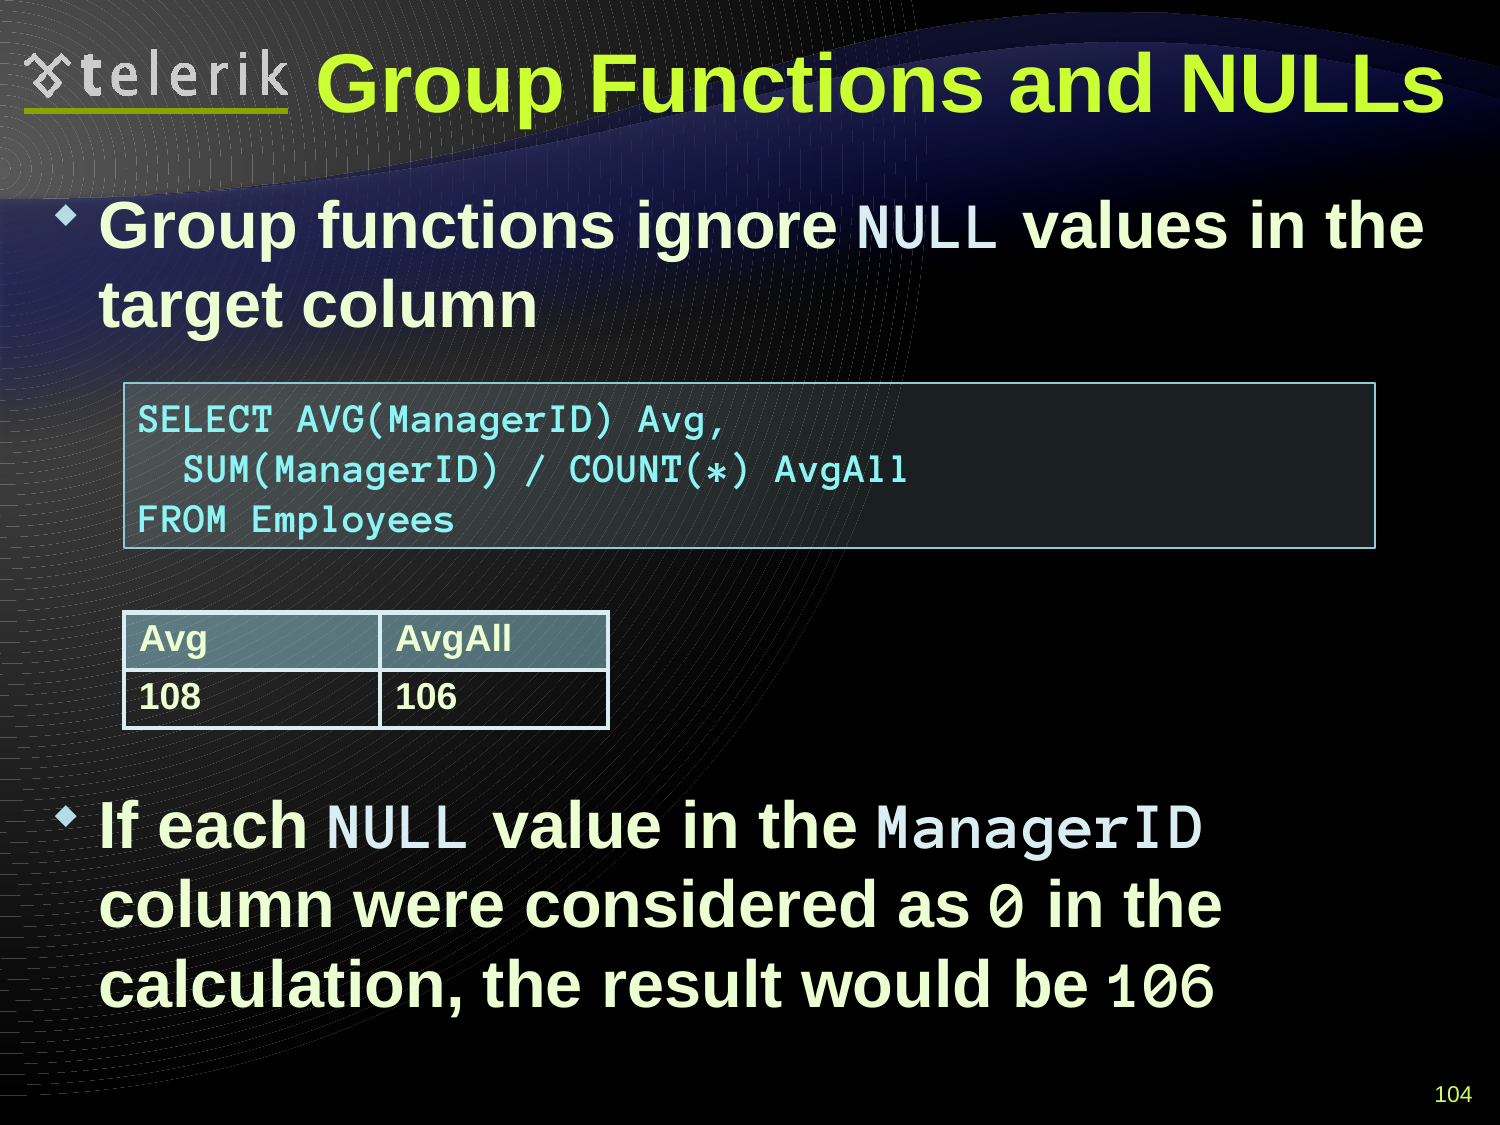

# Group Functions and NULLs
Group functions ignore NULL values in the target column

If each NULL value in the ManagerID column were considered as 0 in the calculation, the result would be 106
SELECT AVG(ManagerID) Avg,
  SUM(ManagerID) / COUNT(*) AvgAll
FROM Employees
| Avg | AvgAll |
| --- | --- |
| 108 | 106 |
104